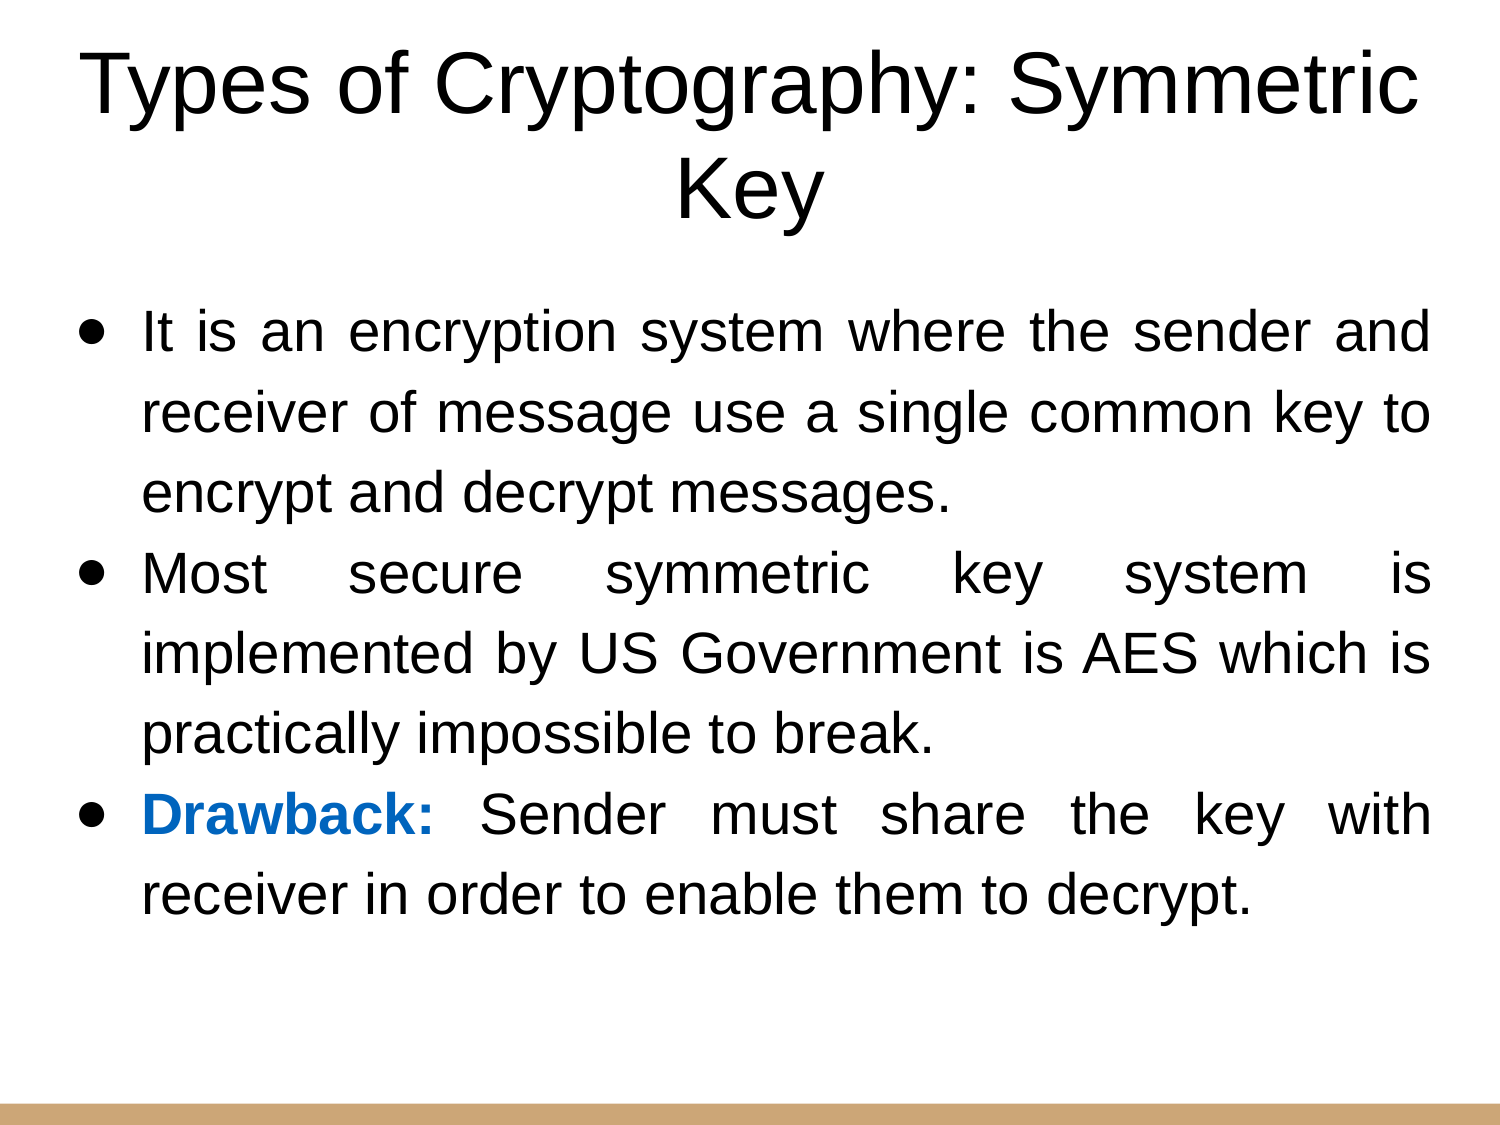

# Types of Cryptography: Symmetric Key
It is an encryption system where the sender and receiver of message use a single common key to encrypt and decrypt messages.
Most secure symmetric key system is implemented by US Government is AES which is practically impossible to break.
Drawback: Sender must share the key with receiver in order to enable them to decrypt.